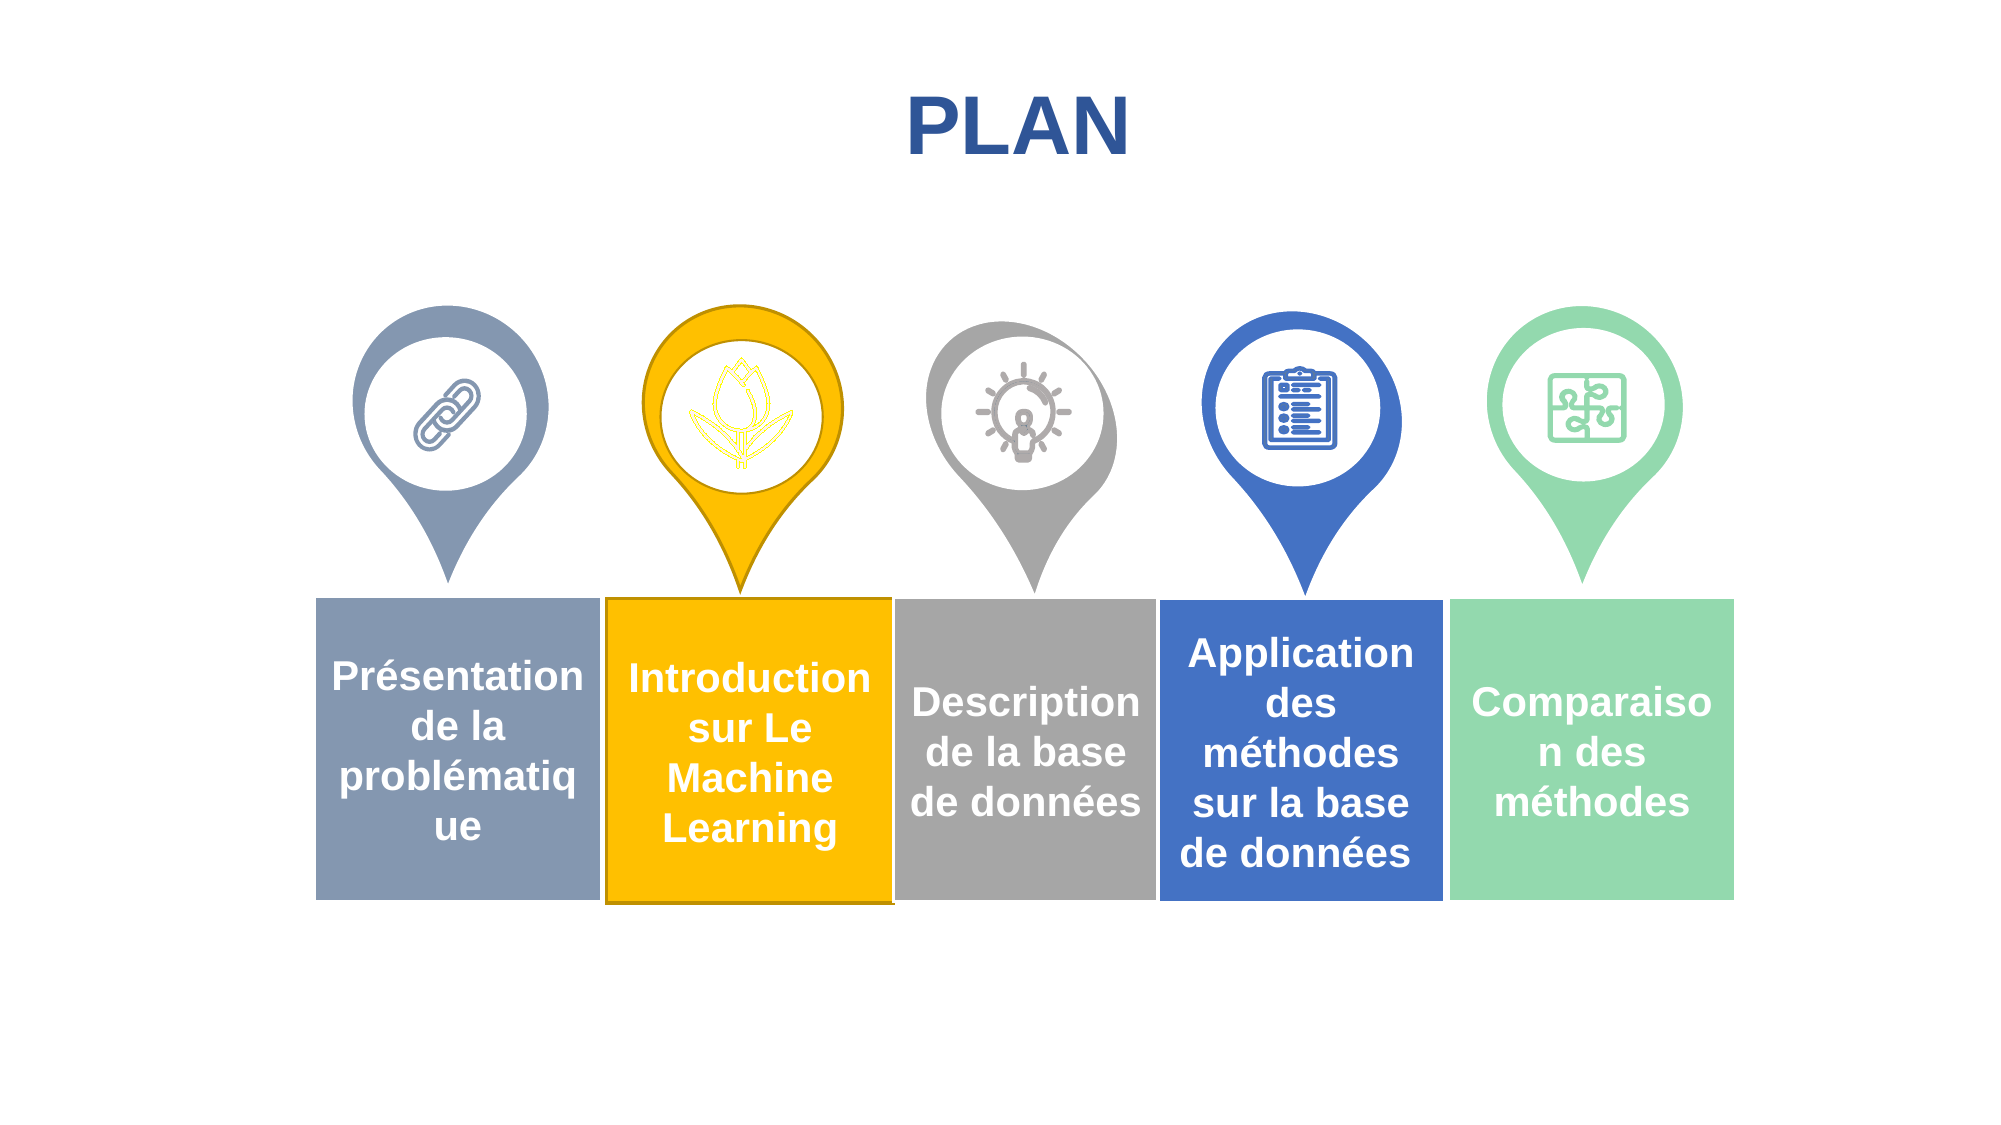

PLAN

Présentation de la problématique

Comparaison des méthodes

Introduction sur Le Machine Learning

Application des méthodes sur la base de données

Description de la base de données